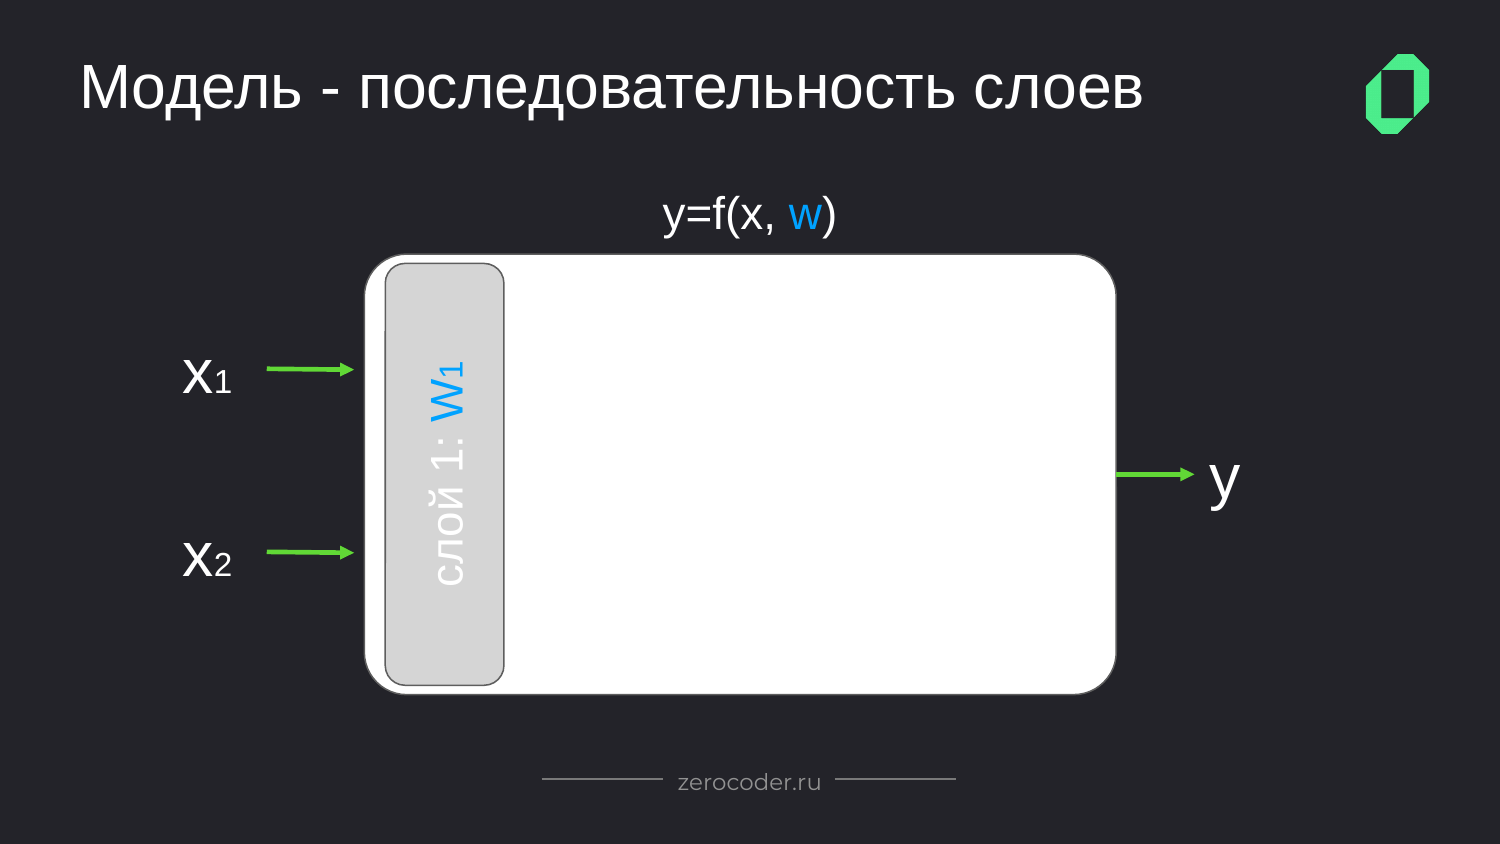

Модель - последовательность слоев
y=f(x, w)

x1
y
слой 1: W1
x2